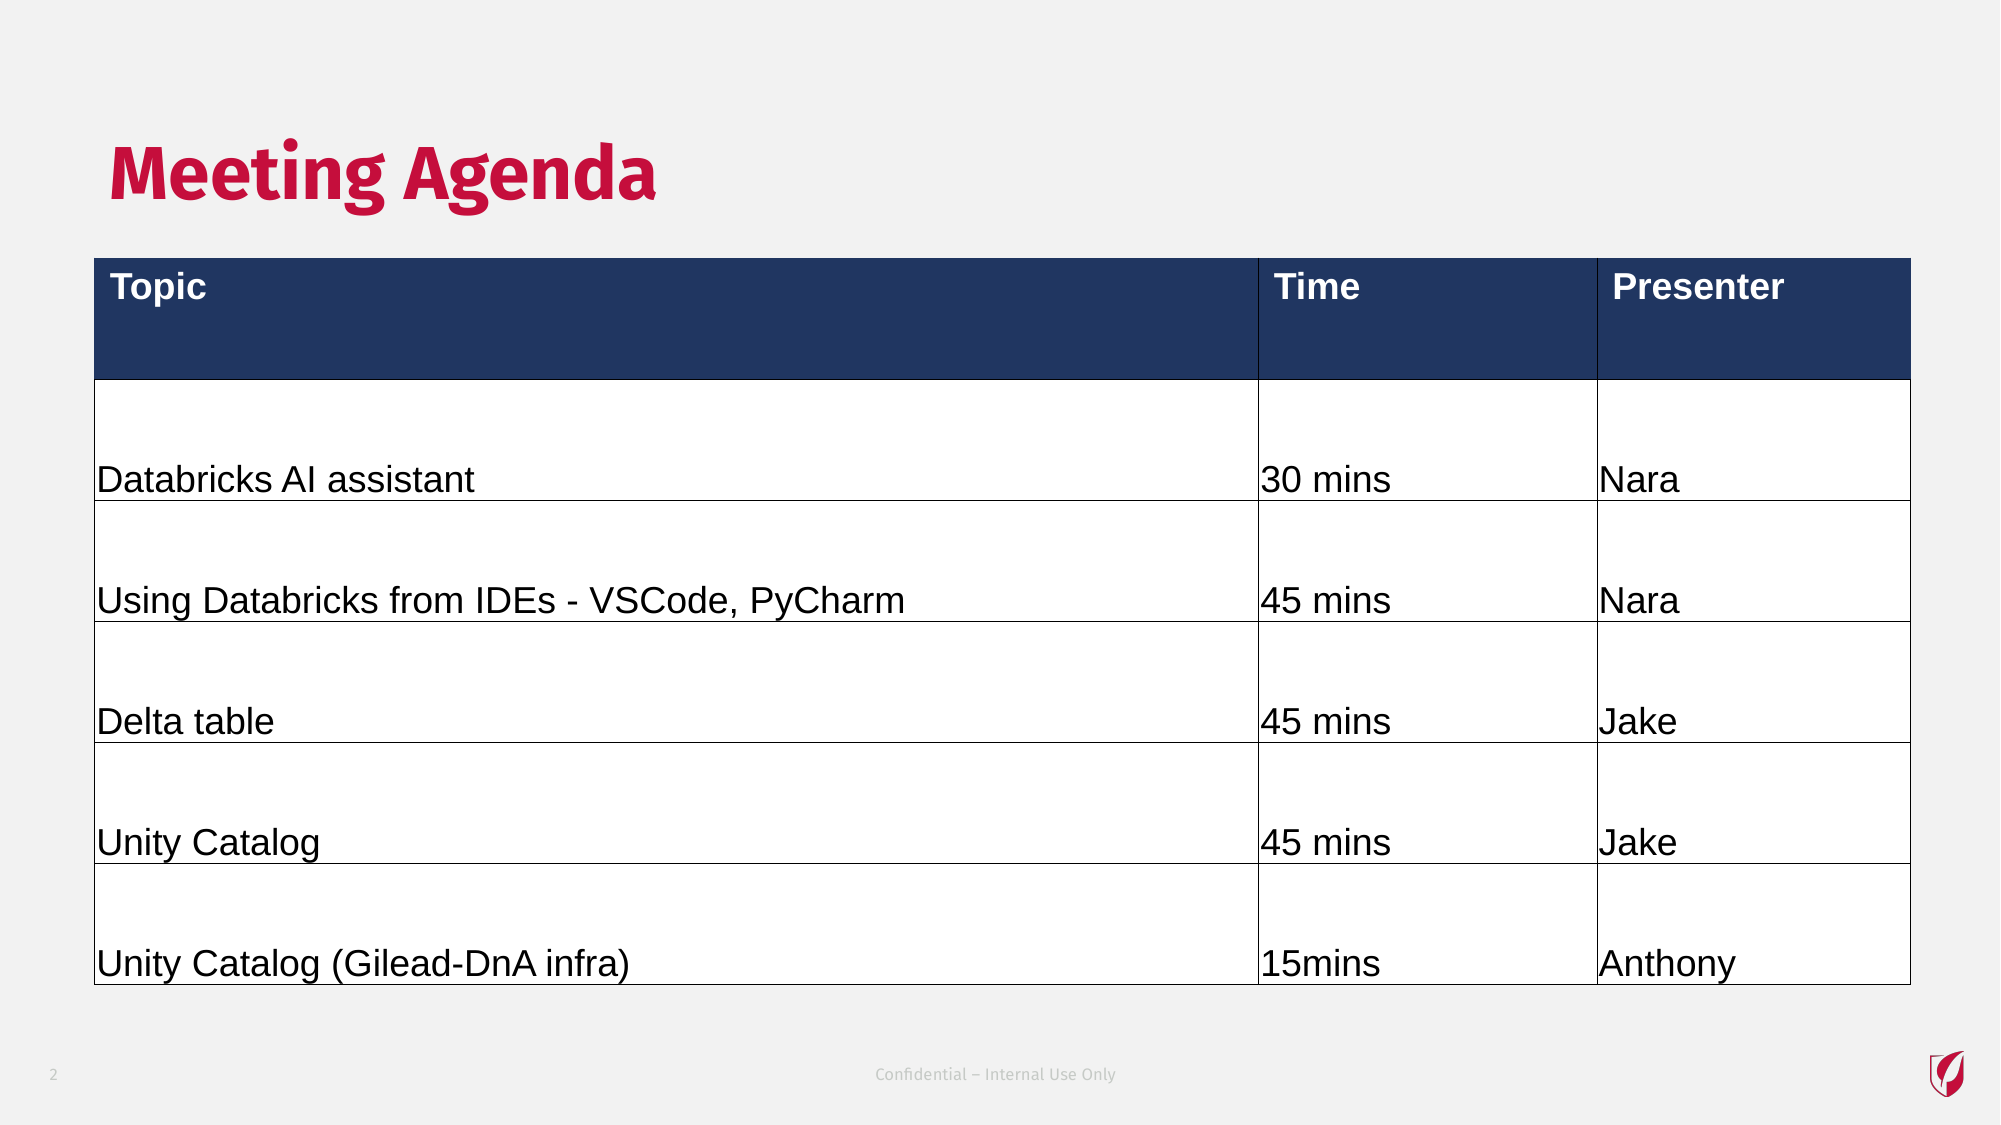

# Meeting Agenda
| Topic | Time | Presenter |
| --- | --- | --- |
| Databricks AI assistant | 30 mins | Nara |
| Using Databricks from IDEs - VSCode, PyCharm | 45 mins | Nara |
| Delta table | 45 mins | Jake |
| Unity Catalog | 45 mins | Jake |
| Unity Catalog (Gilead-DnA infra) | 15mins | Anthony |
2